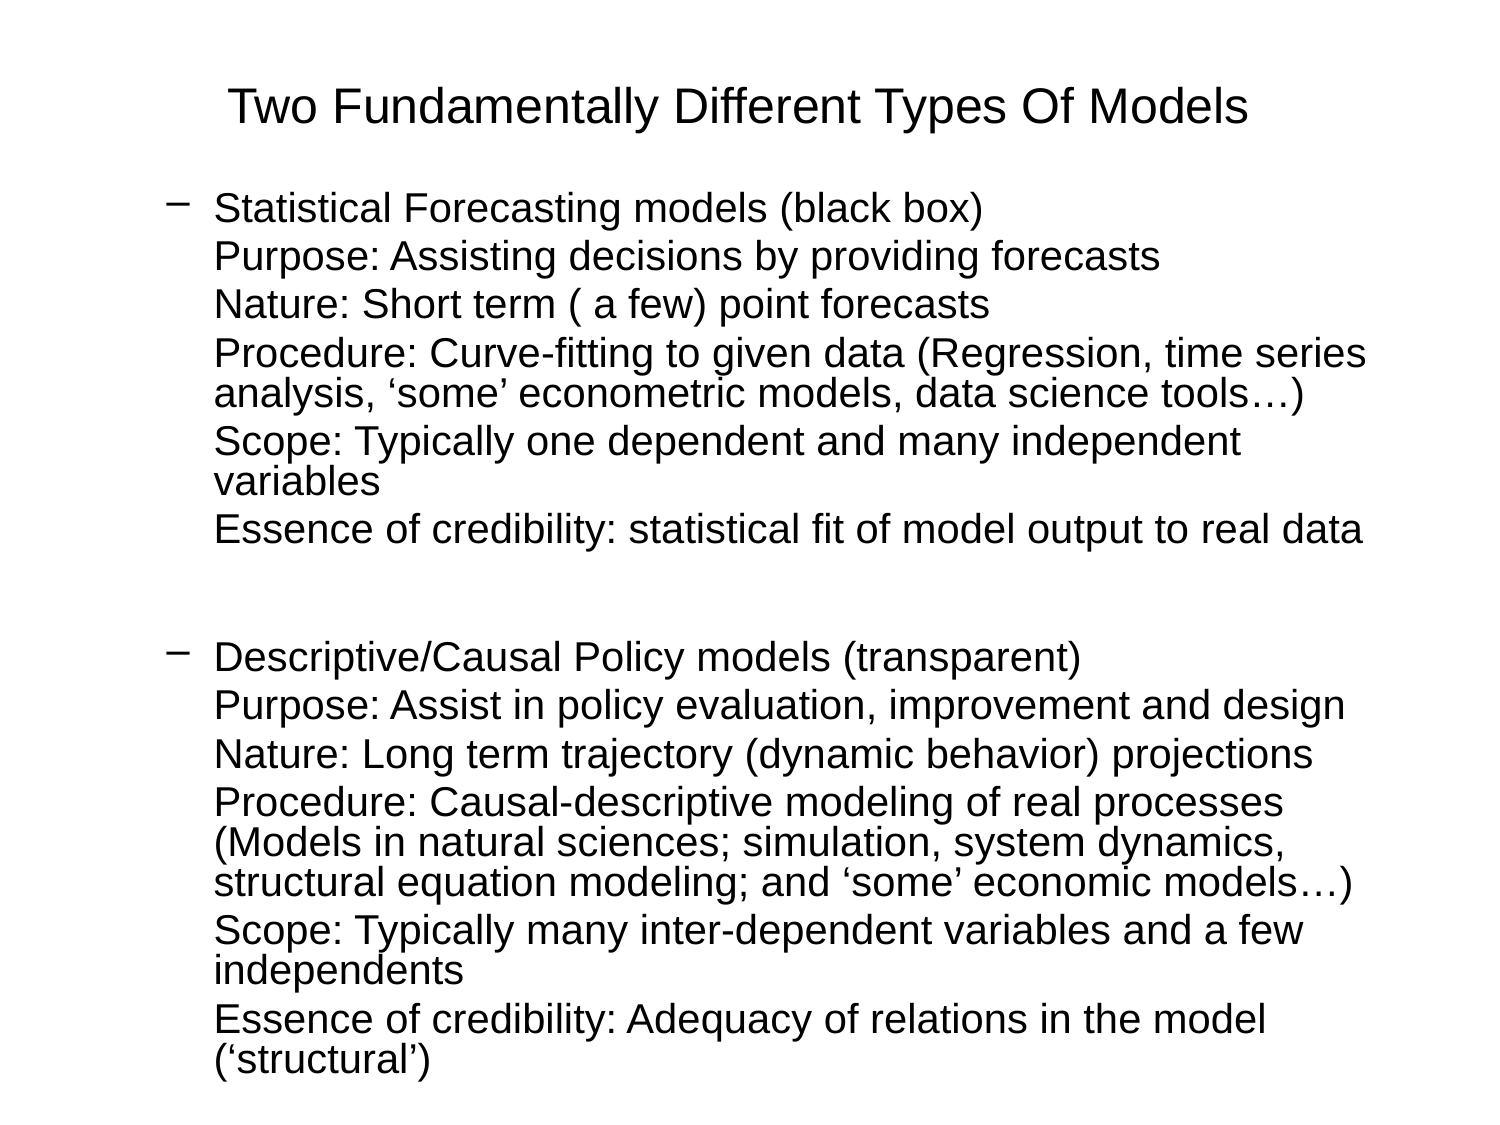

# Two Fundamentally Different Types Of Models

Statistical Forecasting models (black box)
	Purpose: Assisting decisions by providing forecasts
	Nature: Short term ( a few) point forecasts
	Procedure: Curve-fitting to given data (Regression, time series analysis, ‘some’ econometric models, data science tools…)
	Scope: Typically one dependent and many independent variables
	Essence of credibility: statistical fit of model output to real data

Descriptive/Causal Policy models (transparent)
	Purpose: Assist in policy evaluation, improvement and design
	Nature: Long term trajectory (dynamic behavior) projections
	Procedure: Causal-descriptive modeling of real processes (Models in natural sciences; simulation, system dynamics, structural equation modeling; and ‘some’ economic models…)
	Scope: Typically many inter-dependent variables and a few independents
	Essence of credibility: Adequacy of relations in the model (‘structural’)